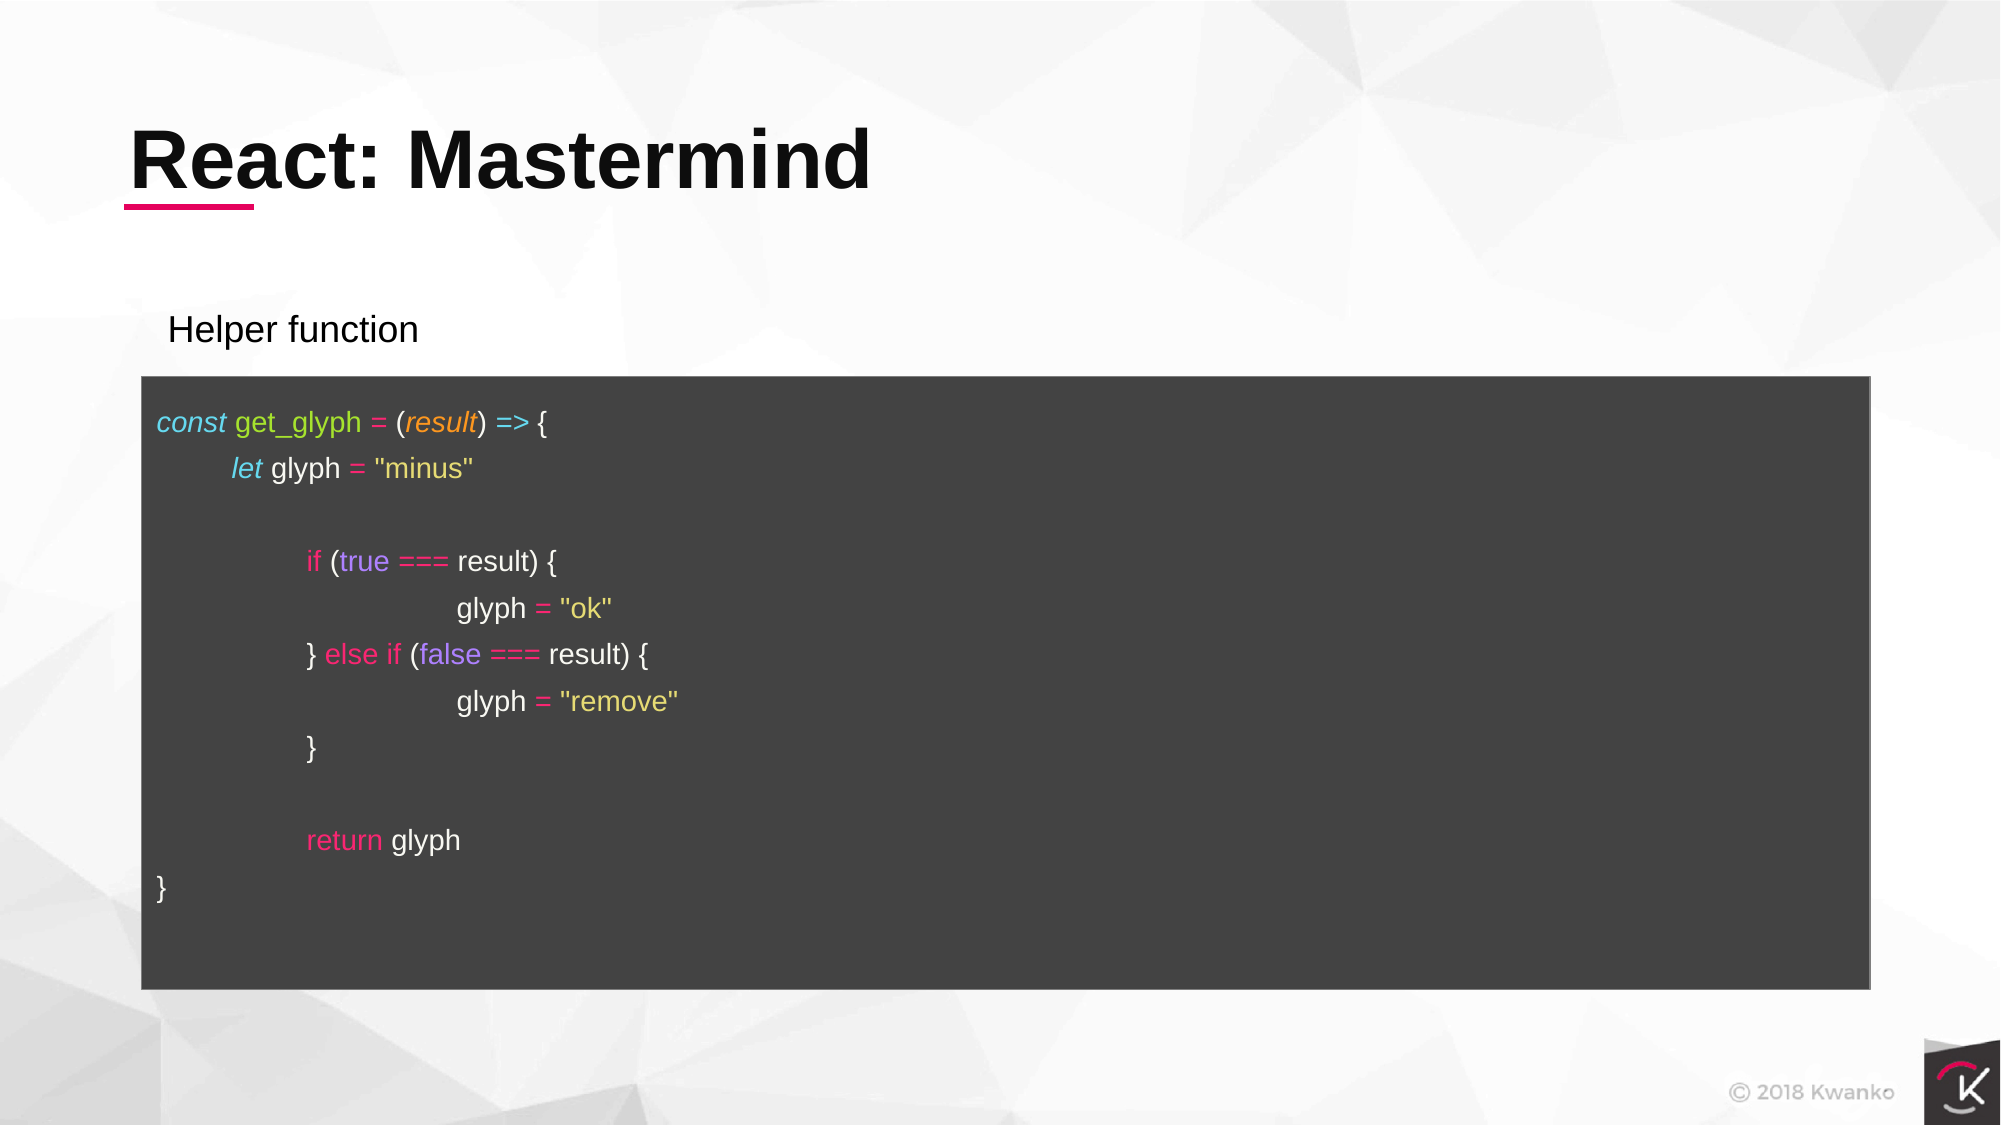

React: Mastermind
Helper function
const get_glyph = (result) => {
let glyph = "minus"

    	if (true === result) {
       		glyph = "ok"
    	} else if (false === result) {
       		glyph = "remove"
    	}

    	return glyph
}